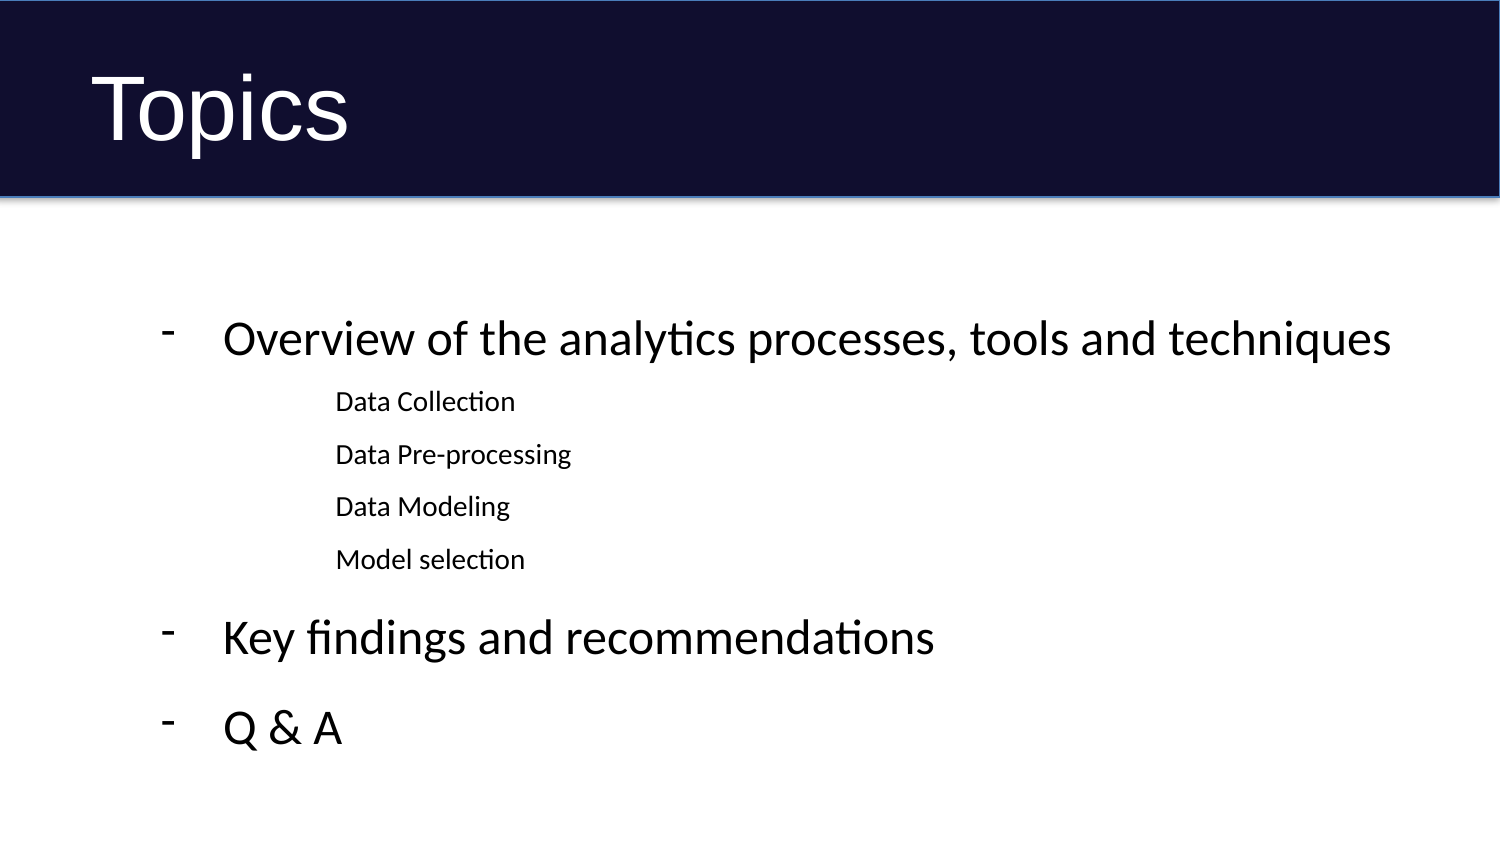

# Topics

Overview of the analytics processes, tools and techniques
	Data Collection
	Data Pre-processing
	Data Modeling
	Model selection
Key findings and recommendations
Q & A